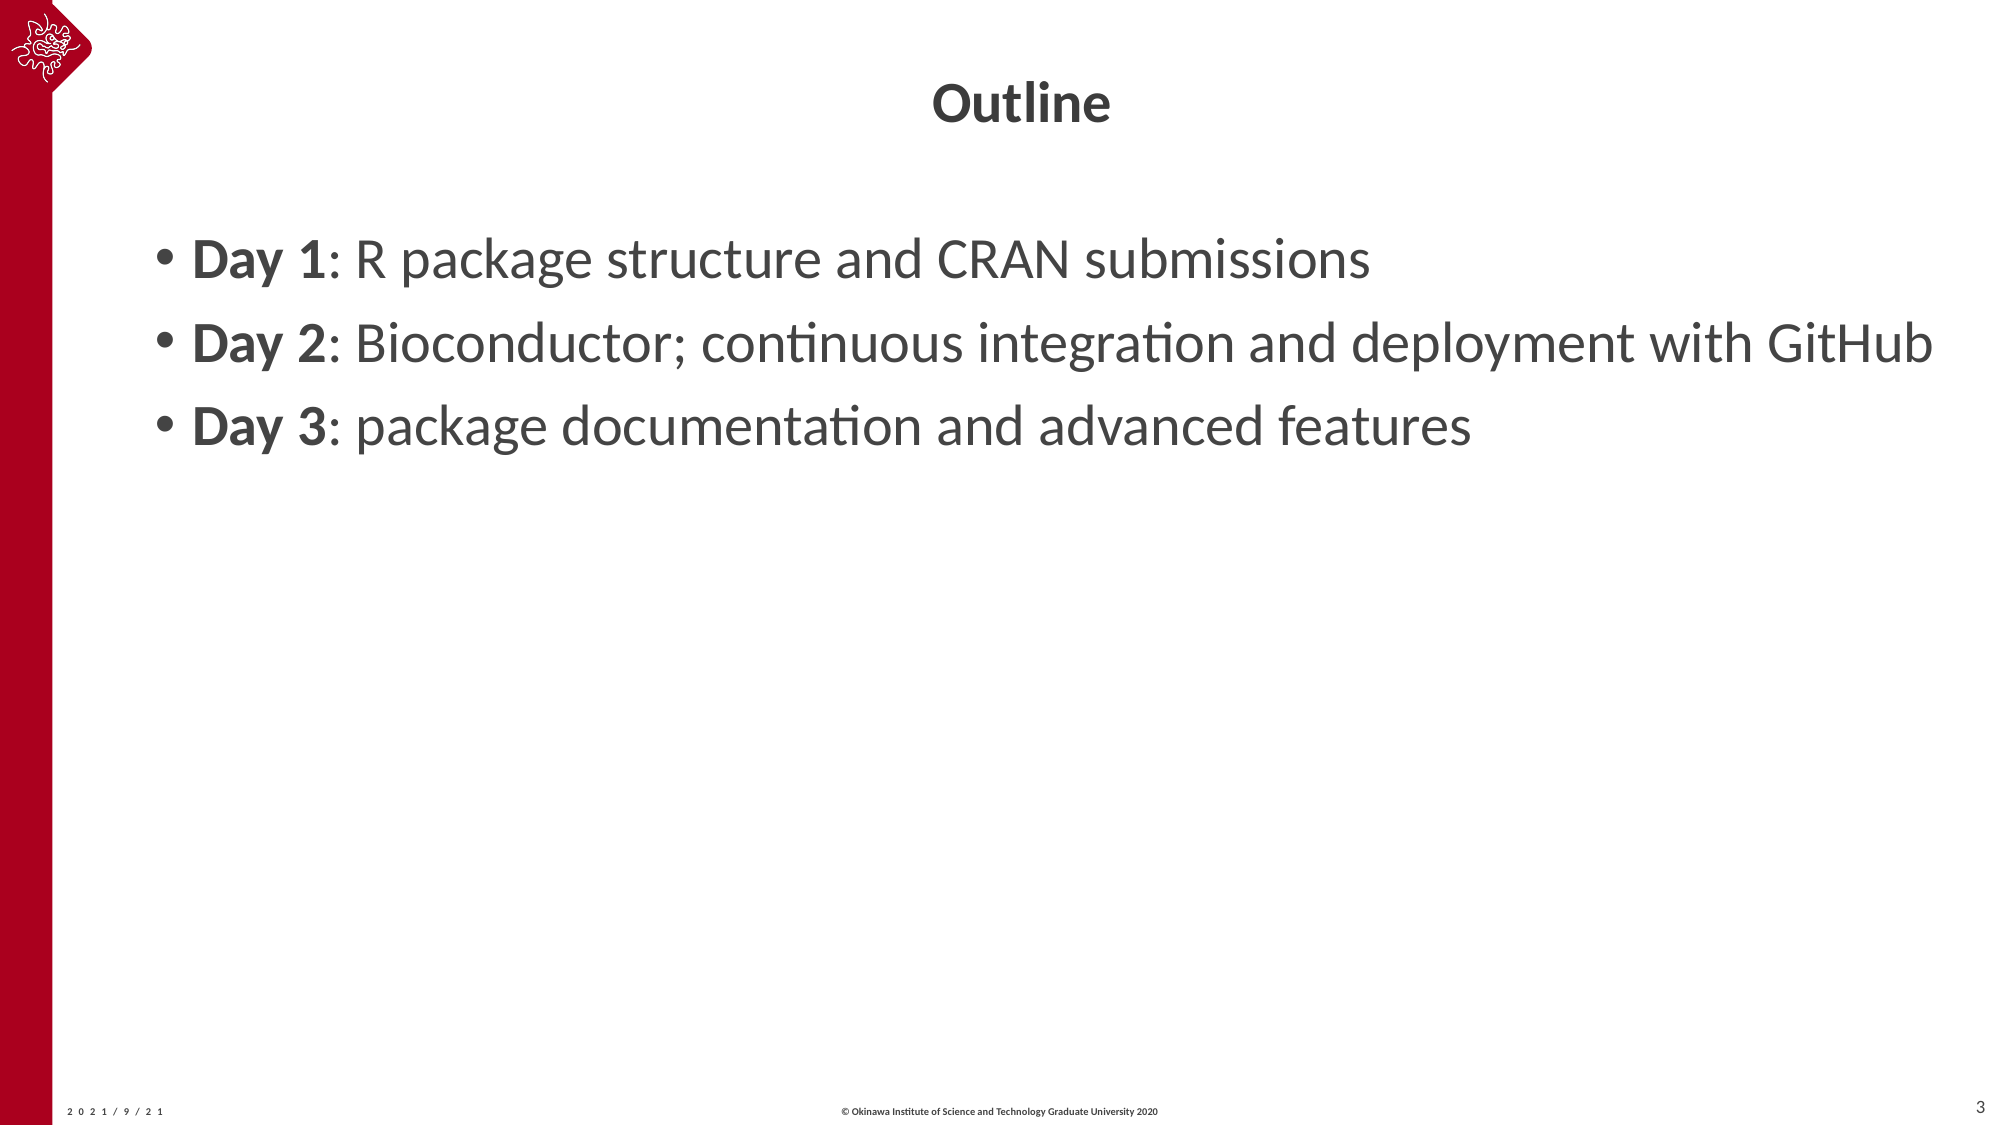

# Outline
Day 1: R package structure and CRAN submissions
Day 2: Bioconductor; continuous integration and deployment with GitHub
Day 3: package documentation and advanced features